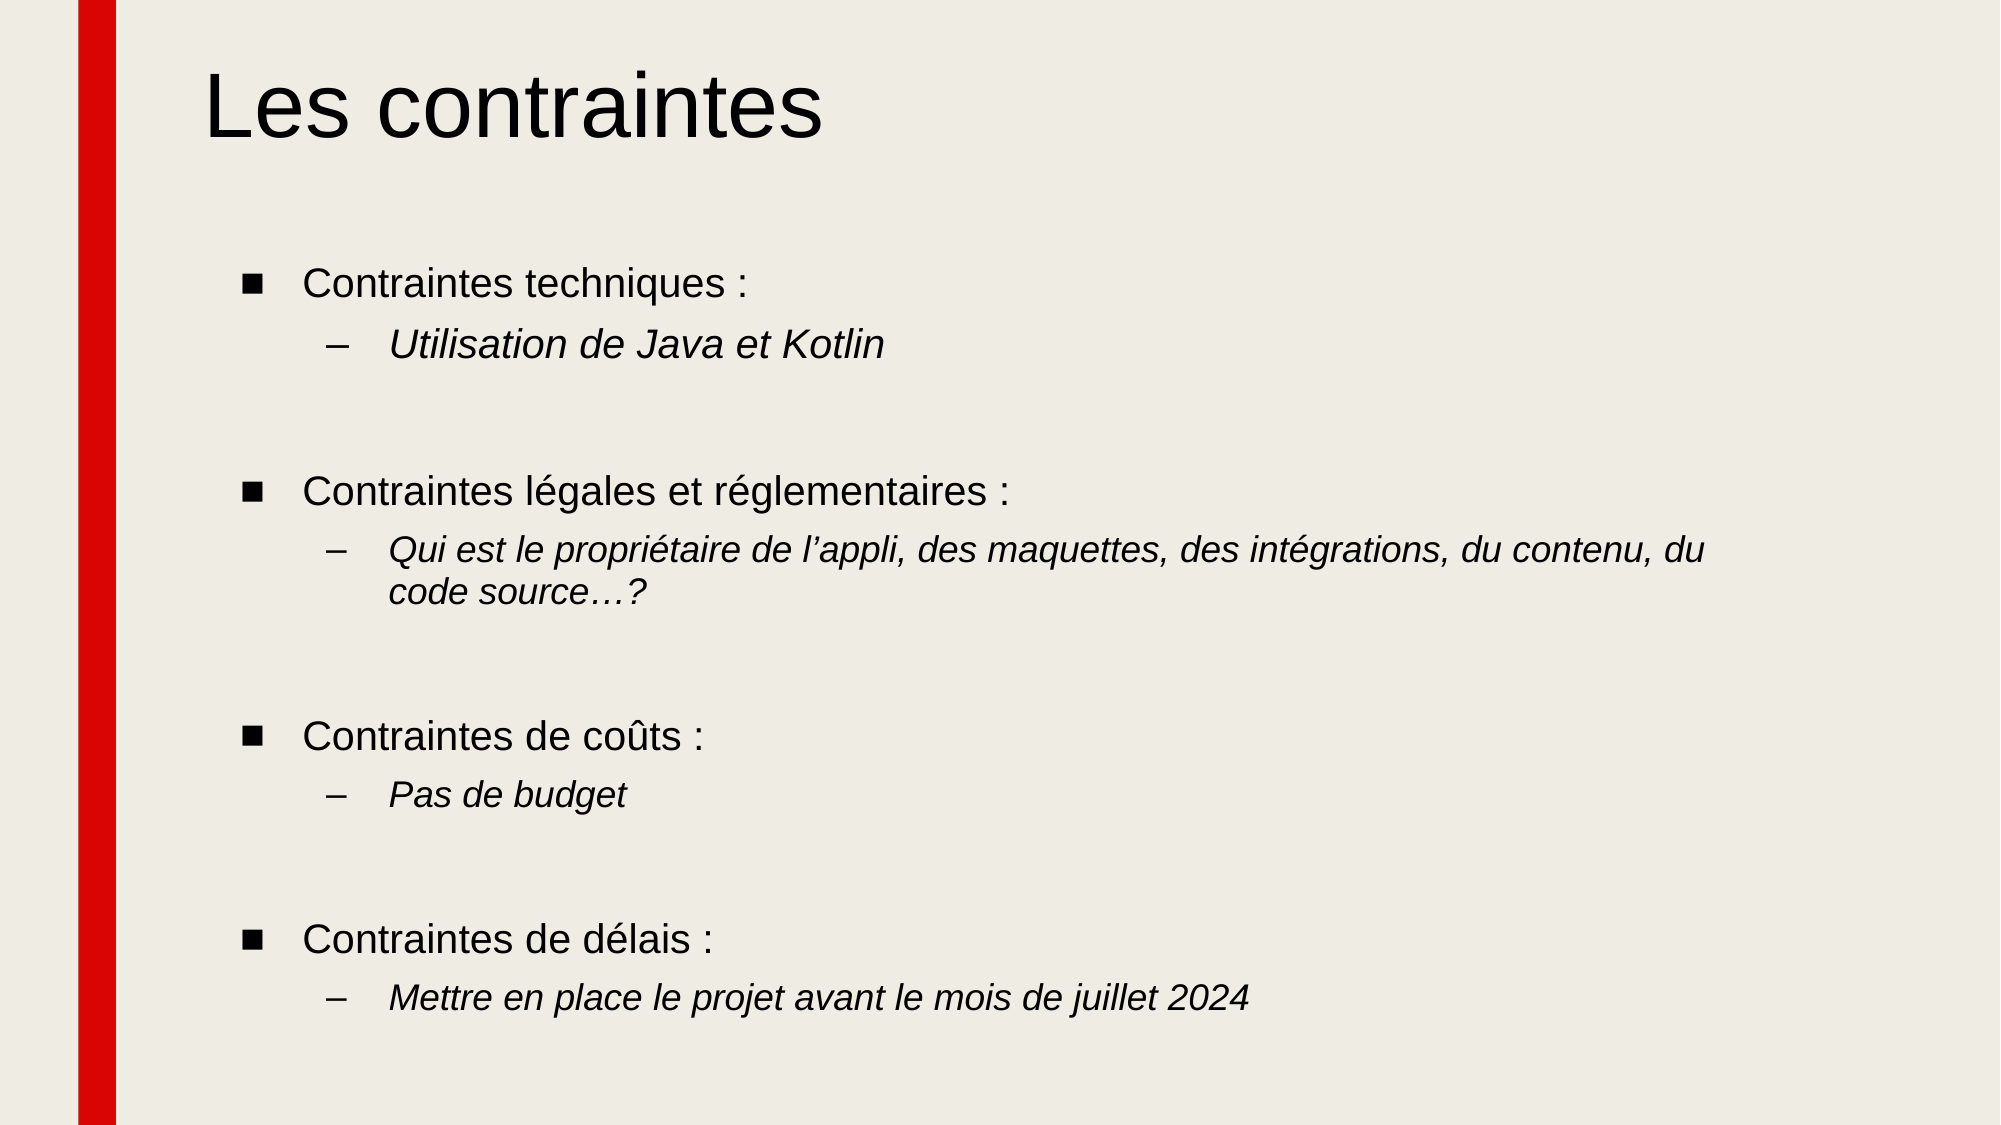

# Les contraintes
Contraintes techniques :
Utilisation de Java et Kotlin

Contraintes légales et réglementaires :
Qui est le propriétaire de l’appli, des maquettes, des intégrations, du contenu, du code source…?

Contraintes de coûts :
Pas de budget

Contraintes de délais :
Mettre en place le projet avant le mois de juillet 2024